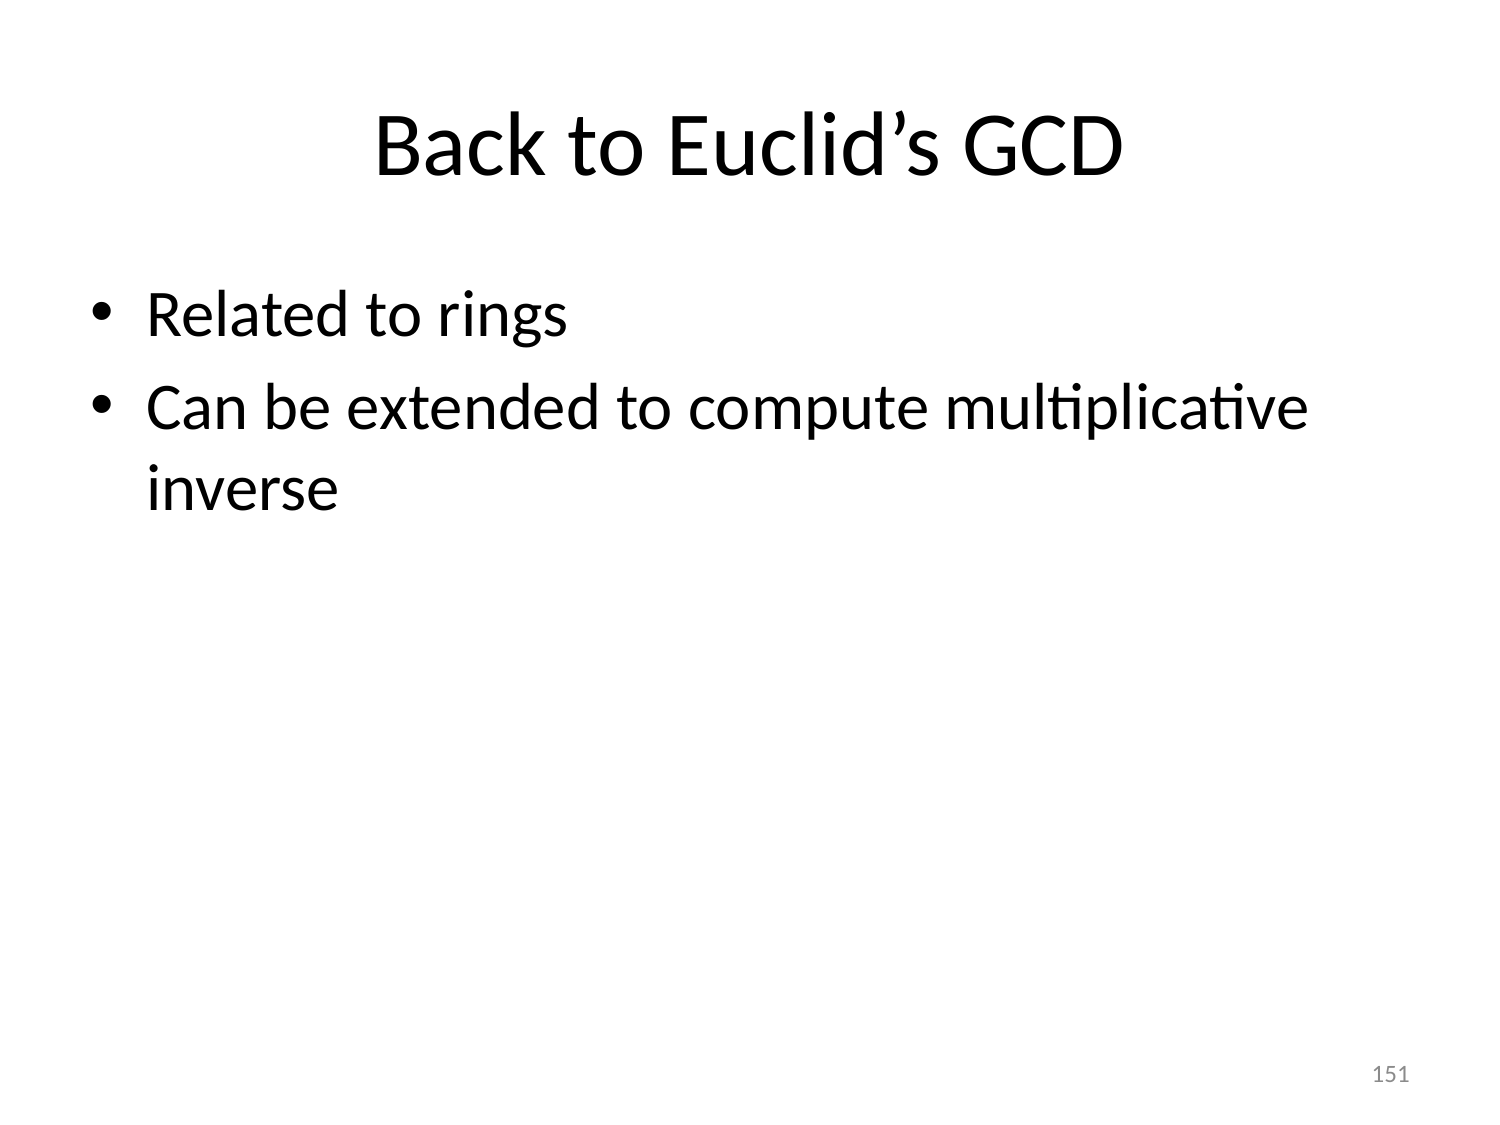

# Back to Euclid’s GCD
Related to rings
Can be extended to compute multiplicative inverse
151